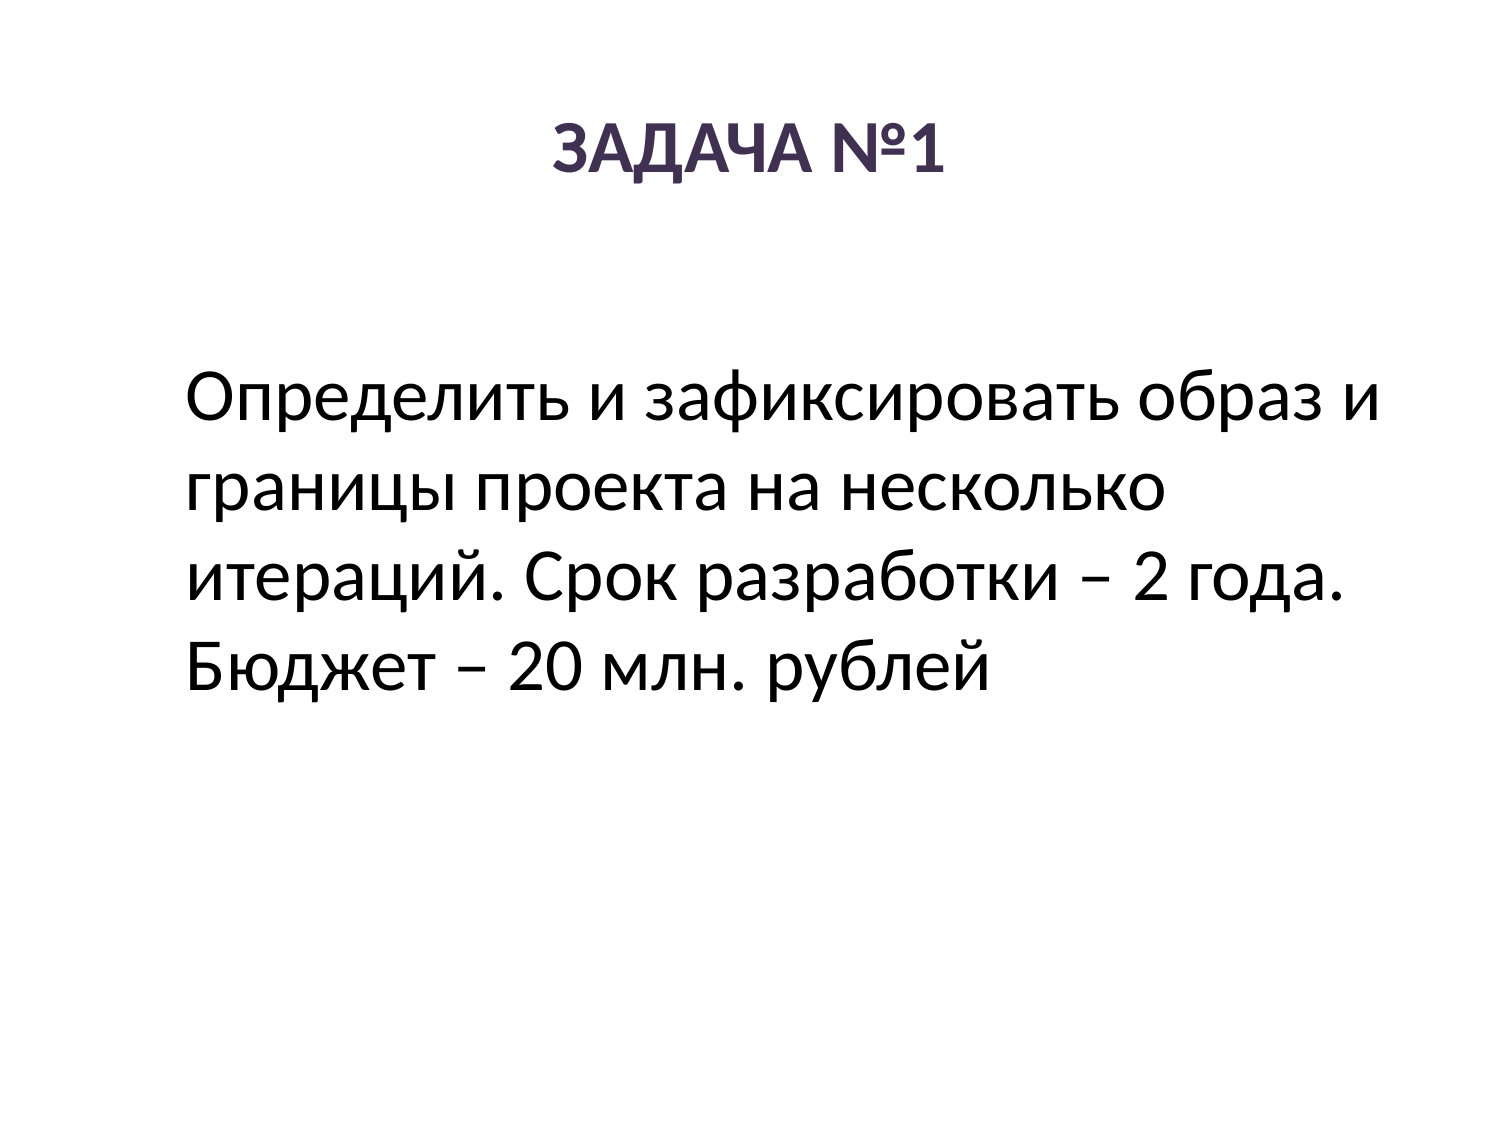

ЗАДАЧА №1
Определить и зафиксировать образ и границы проекта на несколько итераций. Срок разработки – 2 года. Бюджет – 20 млн. рублей